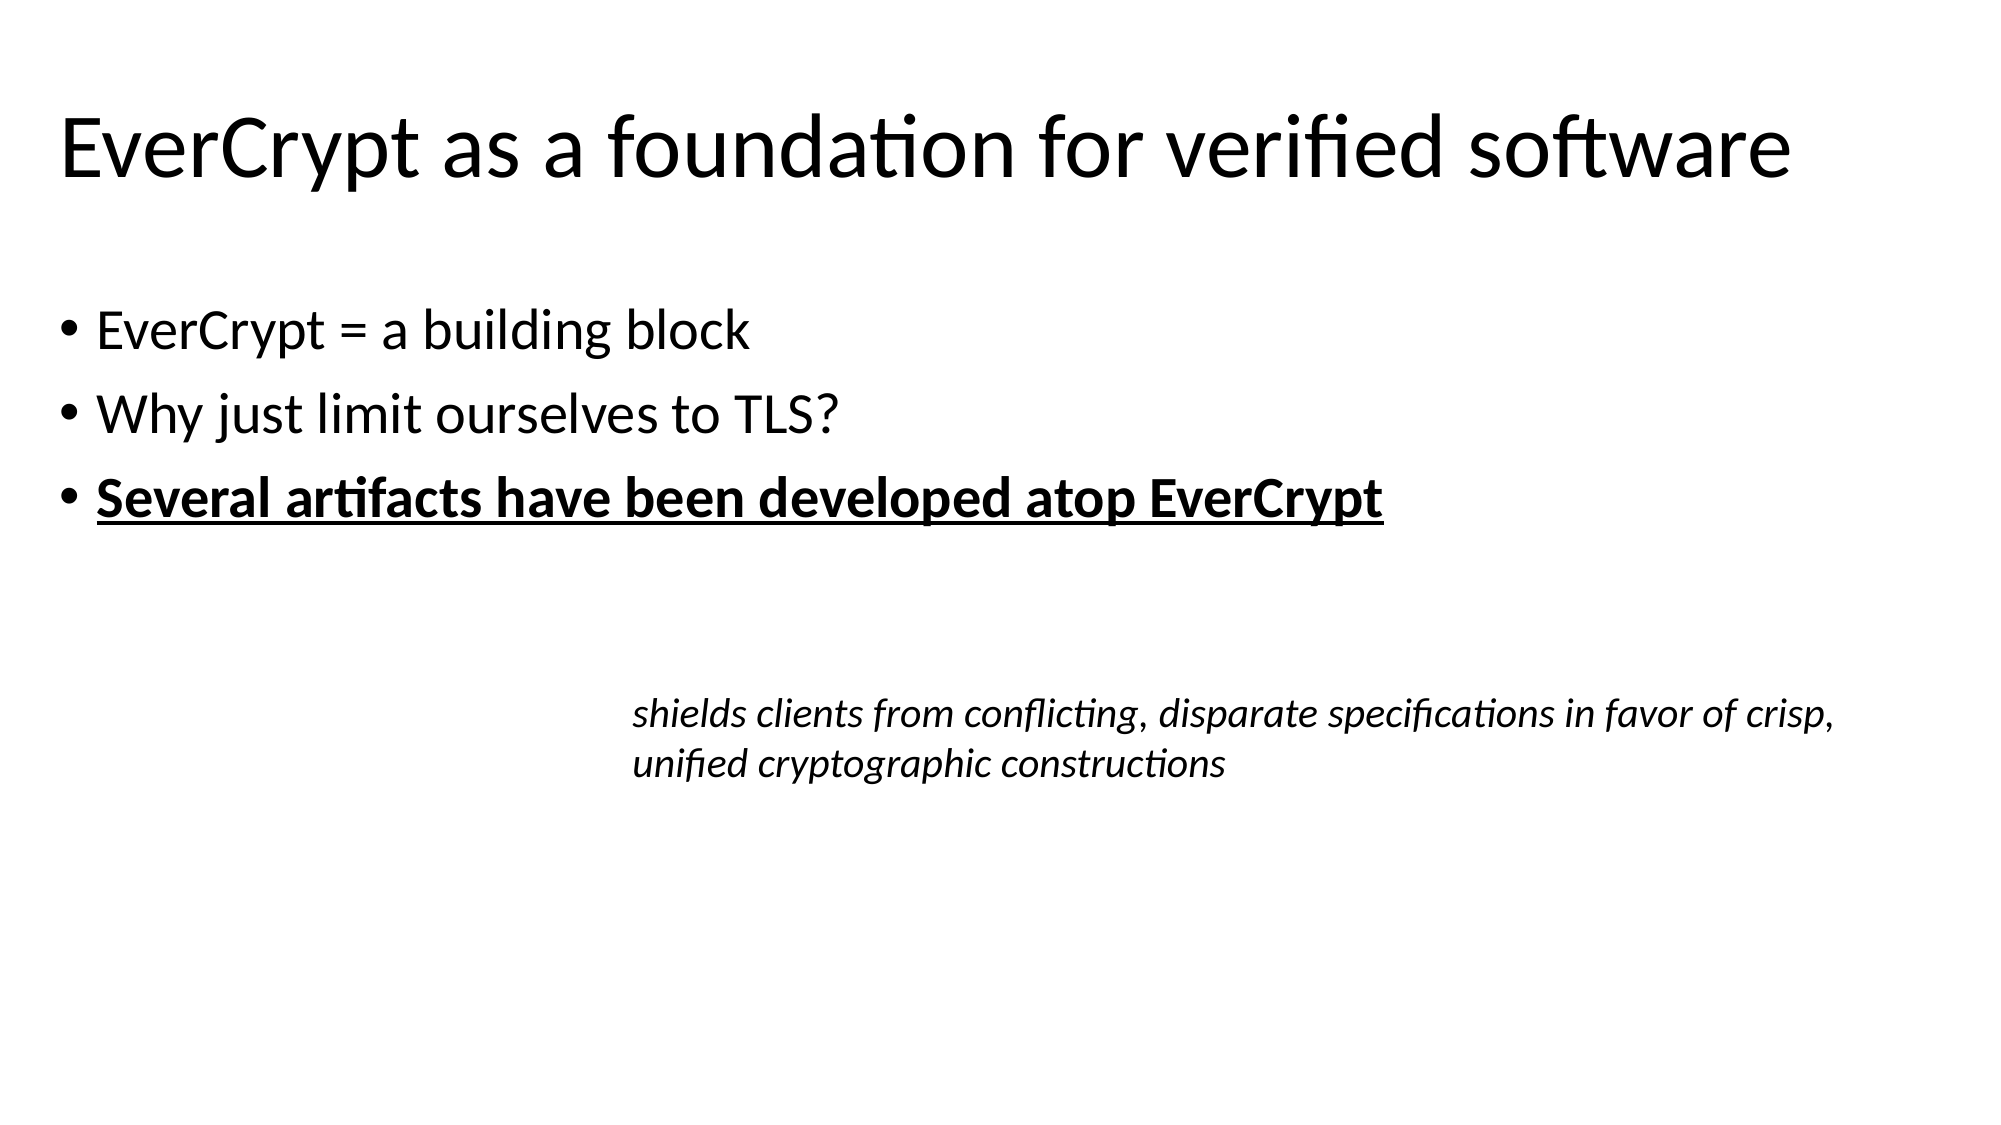

# EverCrypt as a foundation for verified software
EverCrypt = a building block
Why just limit ourselves to TLS?
Several artifacts have been developed atop EverCrypt
shields clients from conflicting, disparate specifications in favor of crisp, unified cryptographic constructions